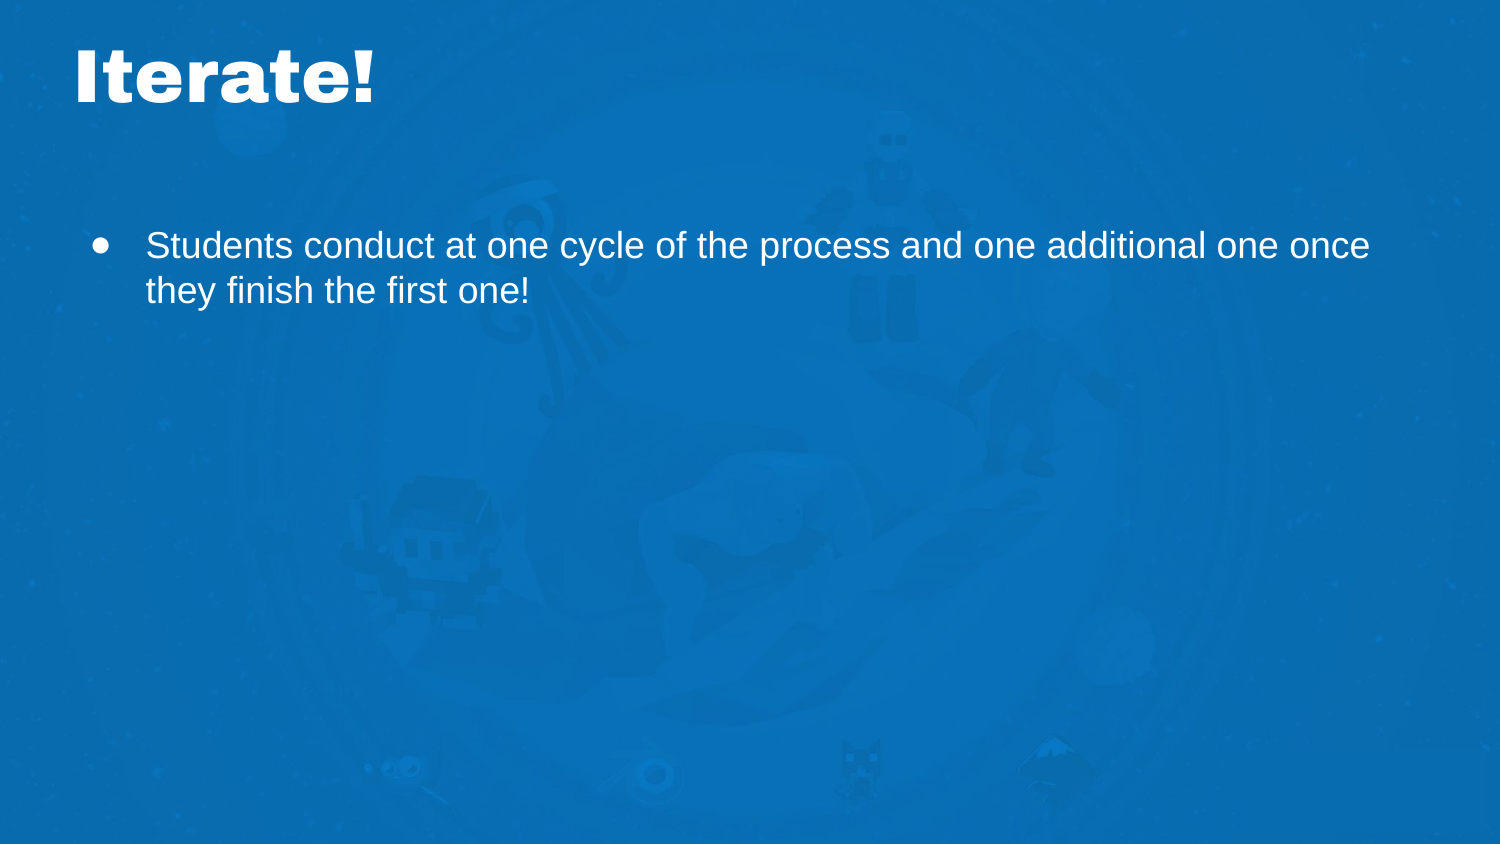

# Iterate!
Students conduct at one cycle of the process and one additional one once they finish the first one!